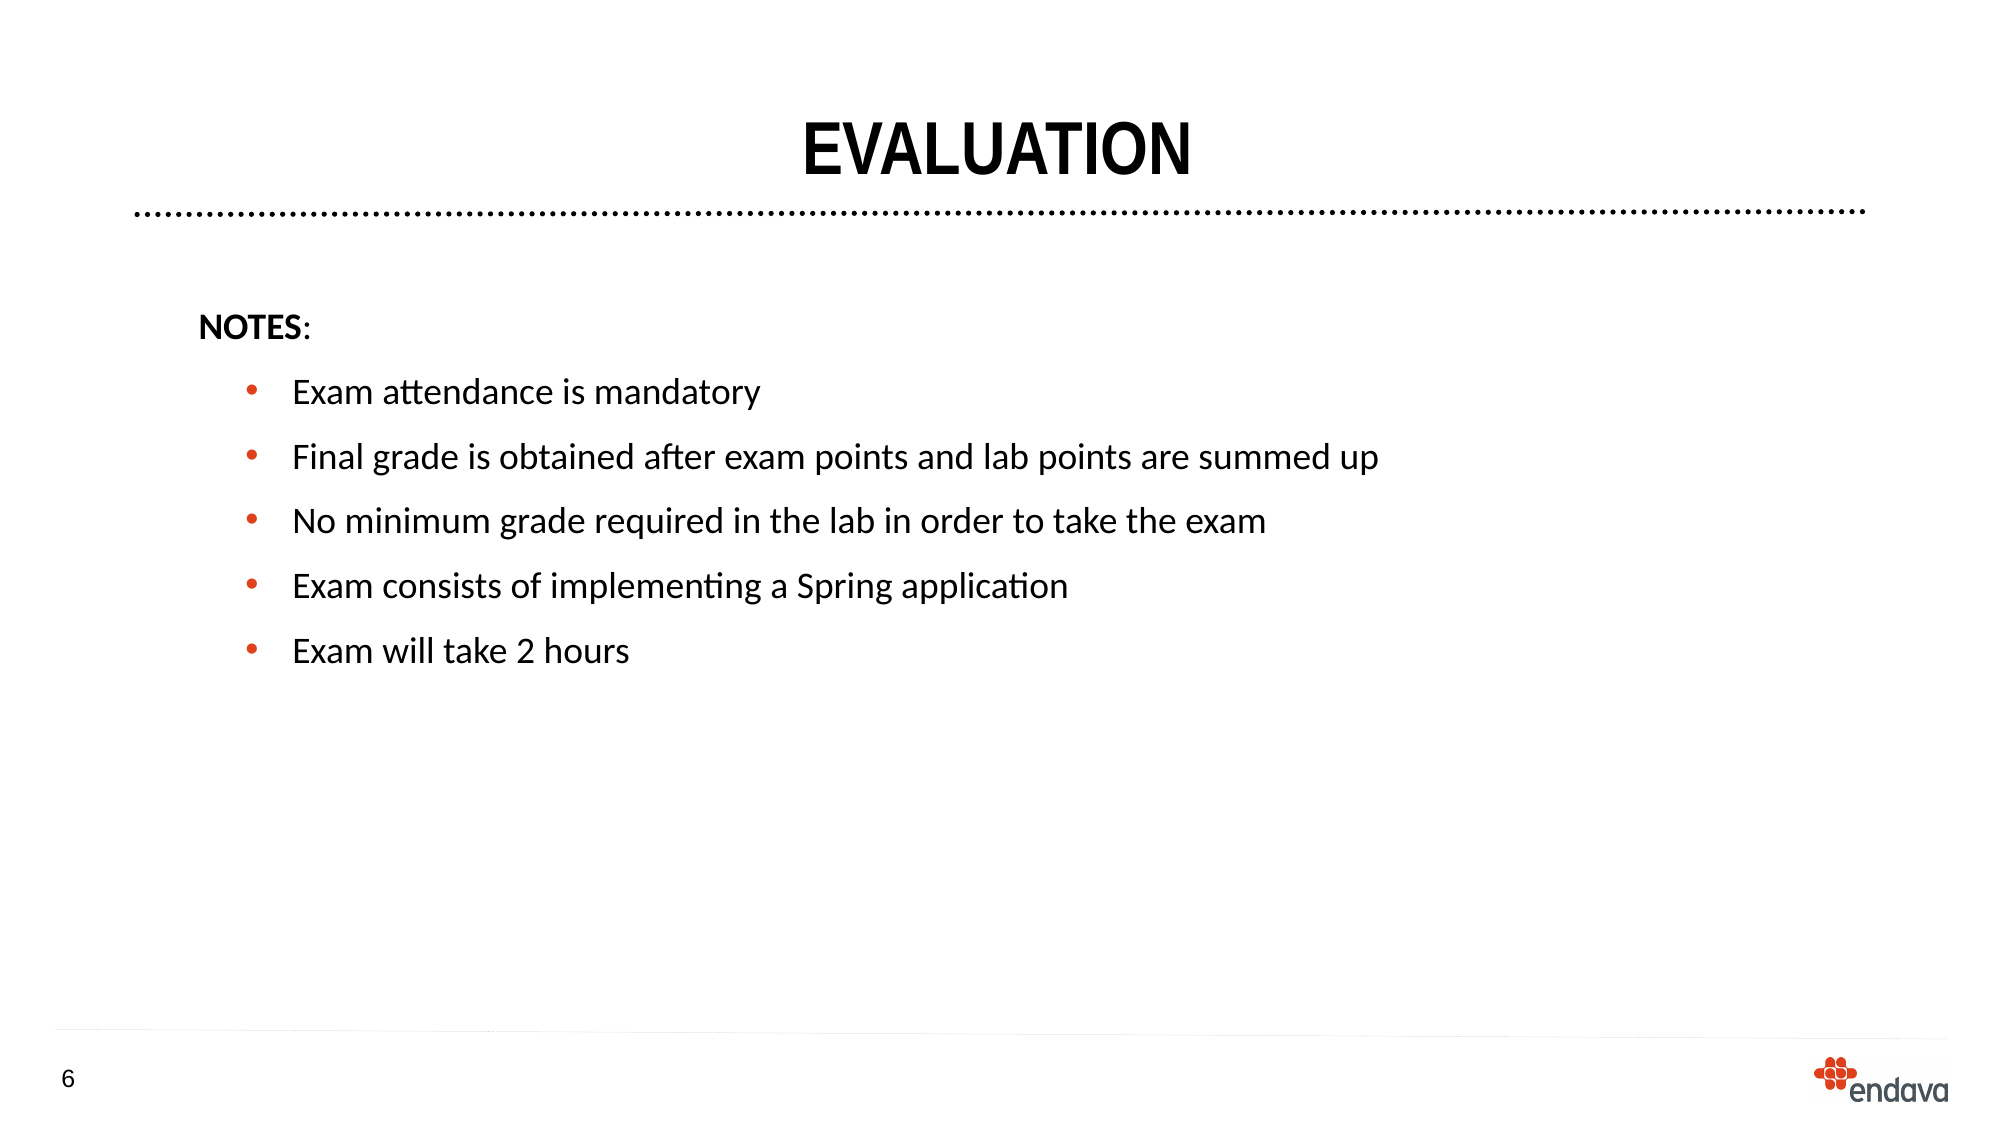

# evaluation

NOTES:
Exam attendance is mandatory
Final grade is obtained after exam points and lab points are summed up
No minimum grade required in the lab in order to take the exam
Exam consists of implementing a Spring application
Exam will take 2 hours